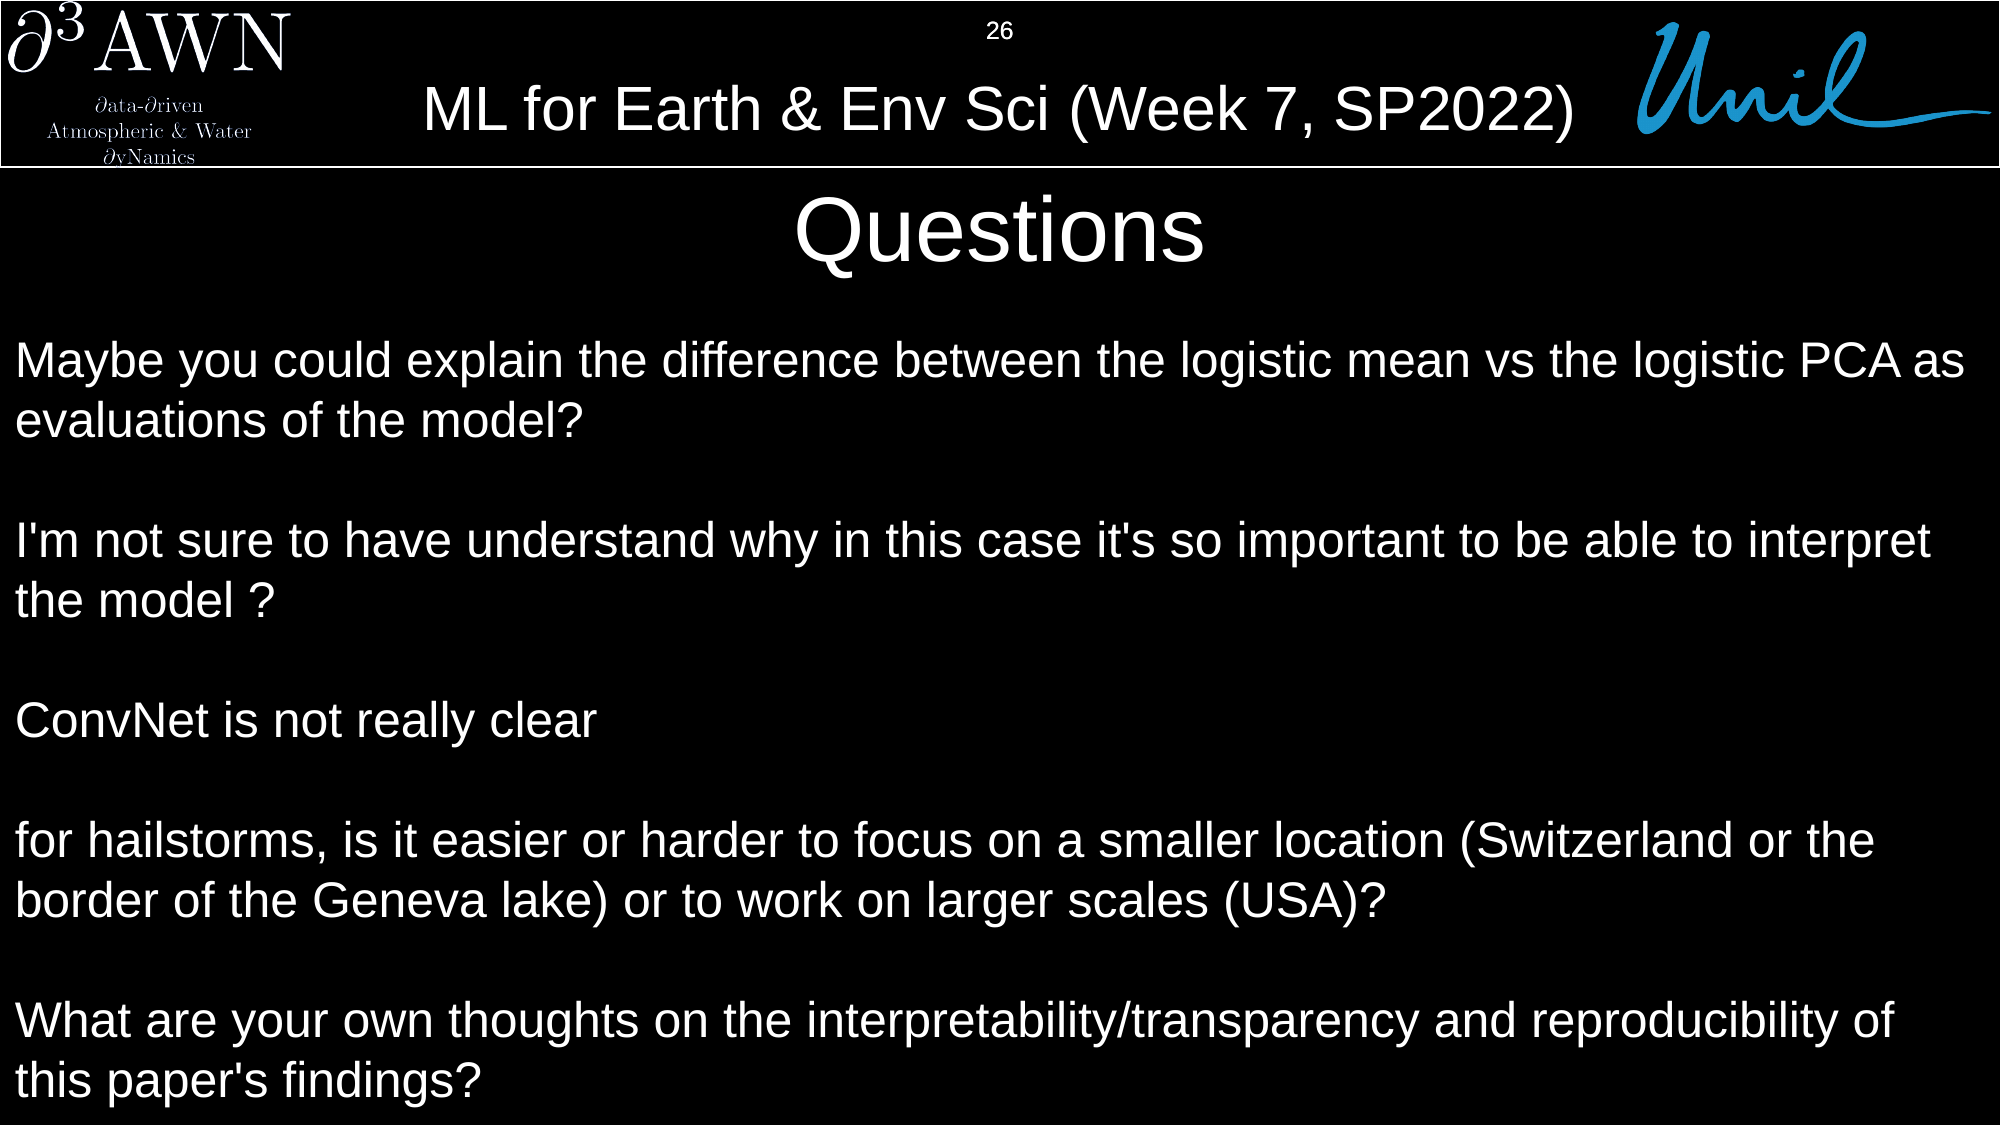

26
# Questions
Maybe you could explain the difference between the logistic mean vs the logistic PCA as evaluations of the model?

I'm not sure to have understand why in this case it's so important to be able to interpret the model ?

ConvNet is not really clear

for hailstorms, is it easier or harder to focus on a smaller location (Switzerland or the border of the Geneva lake) or to work on larger scales (USA)?

What are your own thoughts on the interpretability/transparency and reproducibility of this paper's findings?